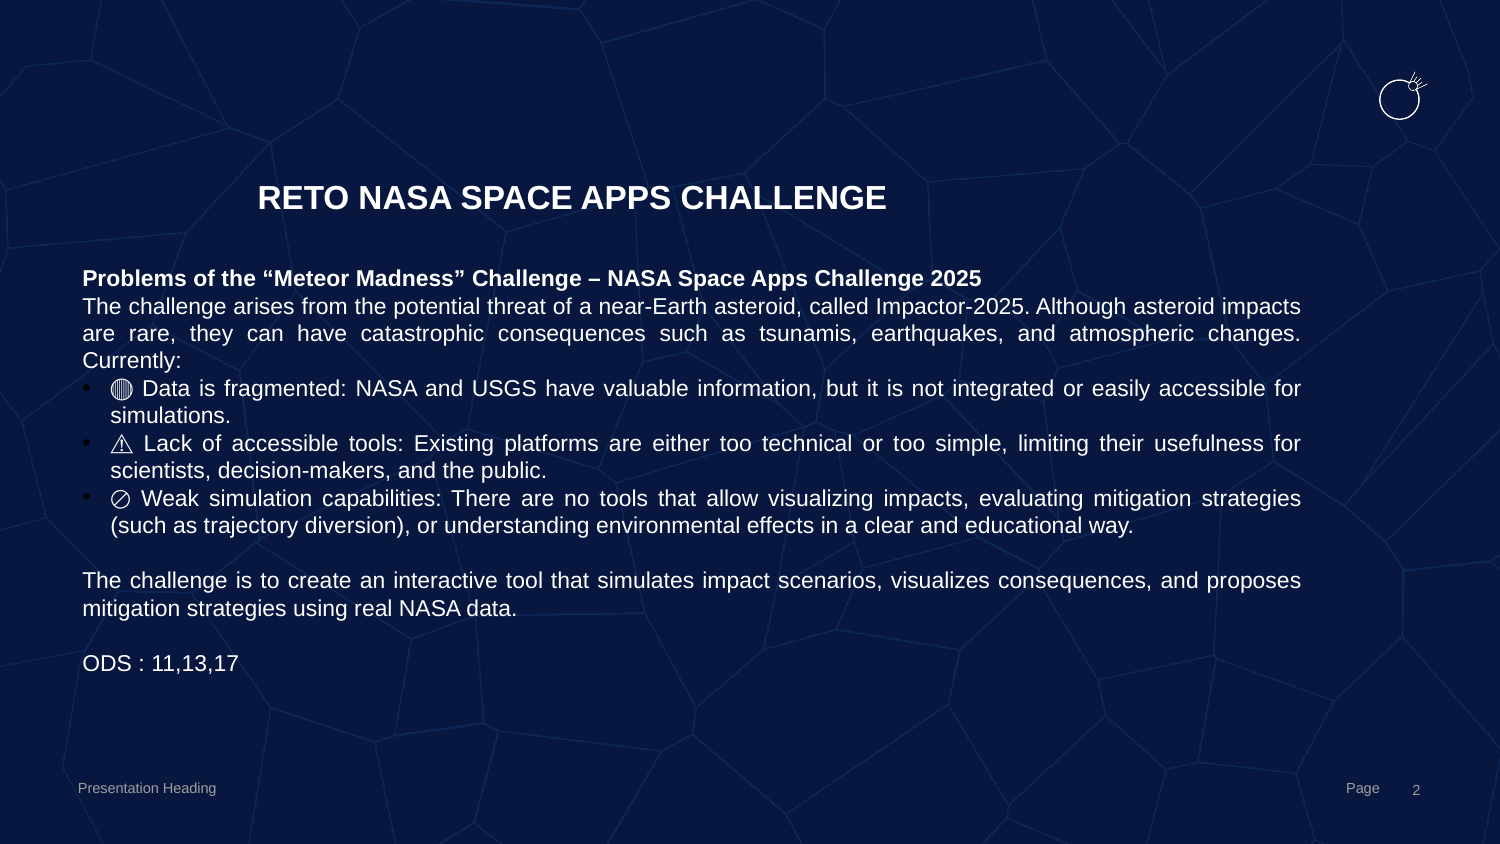

RETO NASA SPACE APPS CHALLENGE
Problems of the “Meteor Madness” Challenge – NASA Space Apps Challenge 2025
The challenge arises from the potential threat of a near-Earth asteroid, called Impactor-2025. Although asteroid impacts are rare, they can have catastrophic consequences such as tsunamis, earthquakes, and atmospheric changes. Currently:
🔴 Data is fragmented: NASA and USGS have valuable information, but it is not integrated or easily accessible for simulations.
⚠️ Lack of accessible tools: Existing platforms are either too technical or too simple, limiting their usefulness for scientists, decision-makers, and the public.
🚫 Weak simulation capabilities: There are no tools that allow visualizing impacts, evaluating mitigation strategies (such as trajectory diversion), or understanding environmental effects in a clear and educational way.

The challenge is to create an interactive tool that simulates impact scenarios, visualizes consequences, and proposes mitigation strategies using real NASA data.

ODS : 11,13,17

2